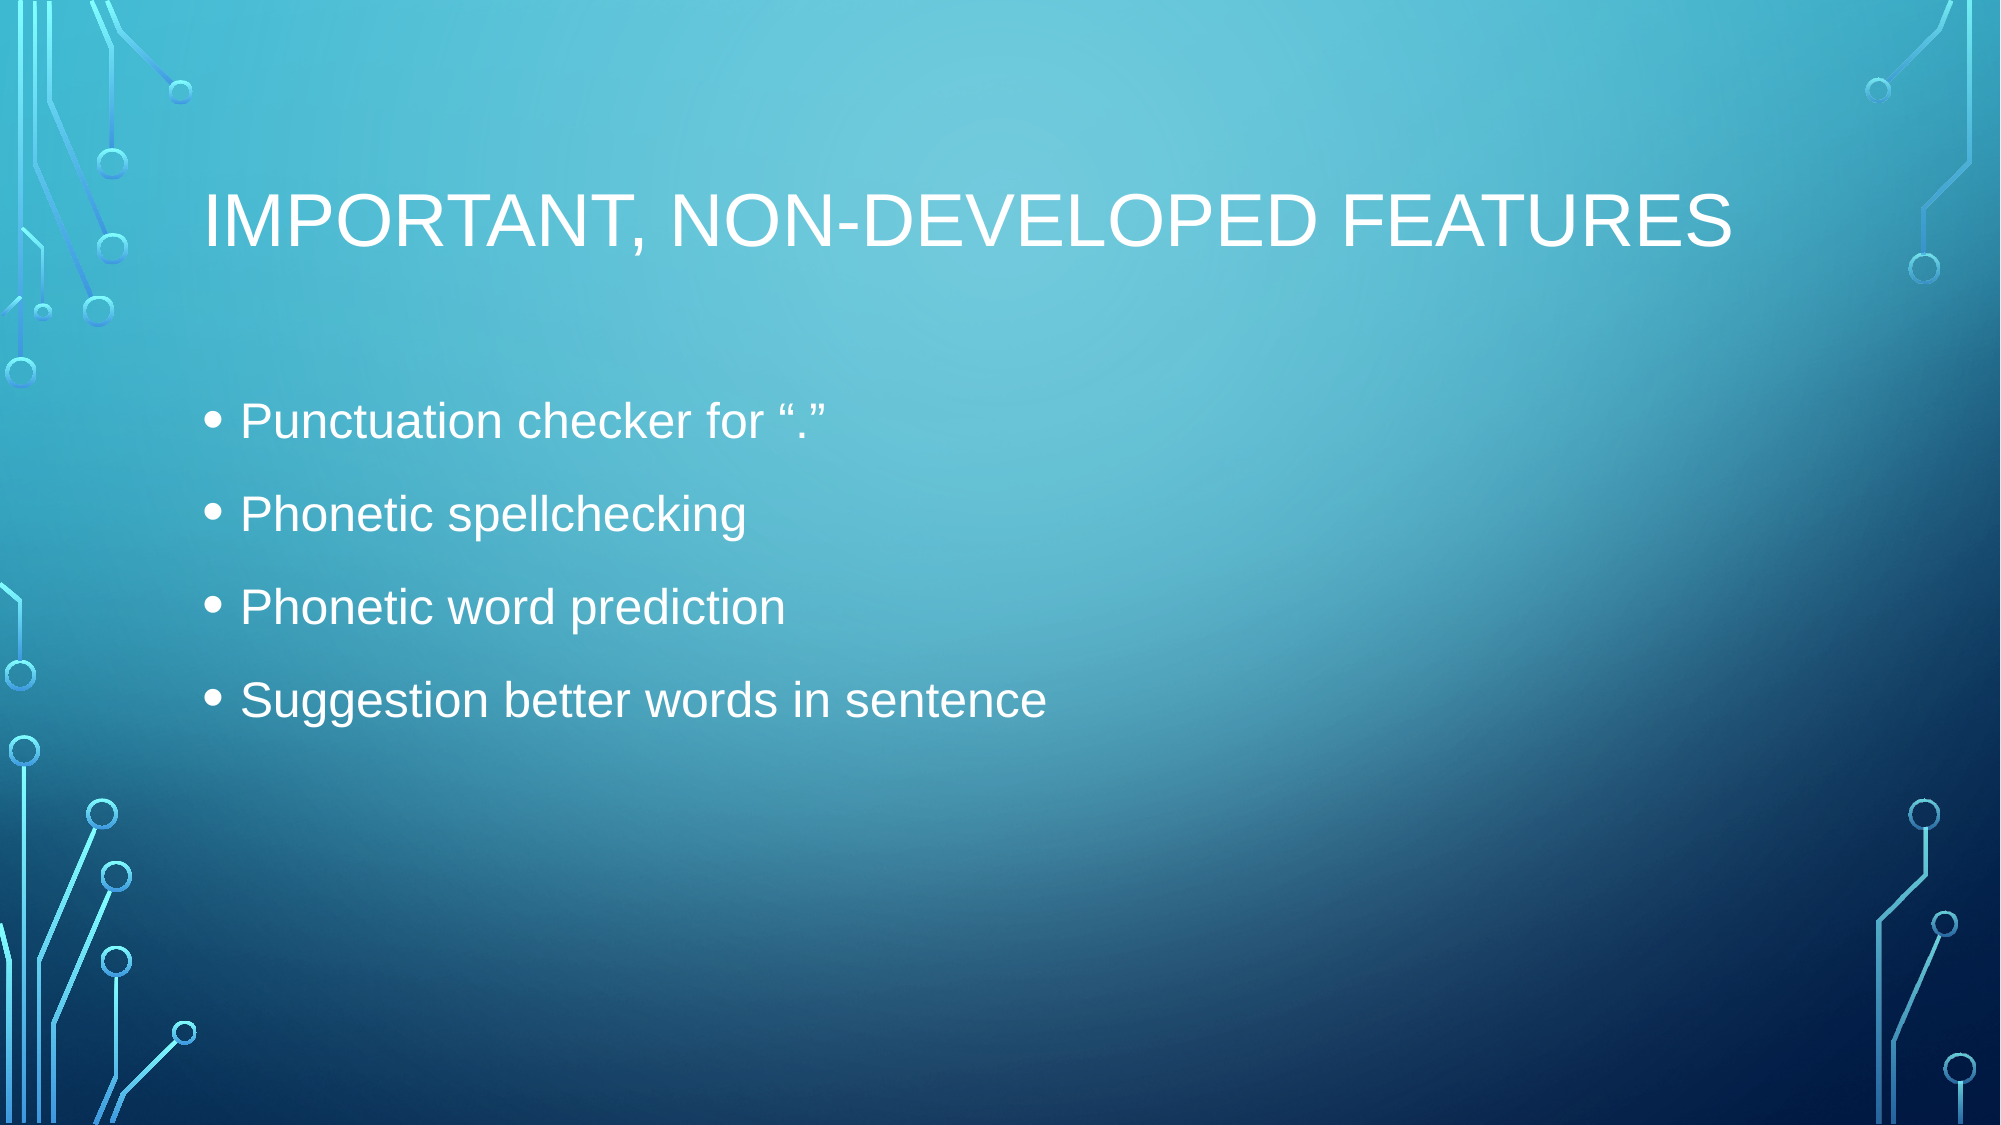

# Important, non-developed features
Punctuation checker for “.”
Phonetic spellchecking
Phonetic word prediction
Suggestion better words in sentence